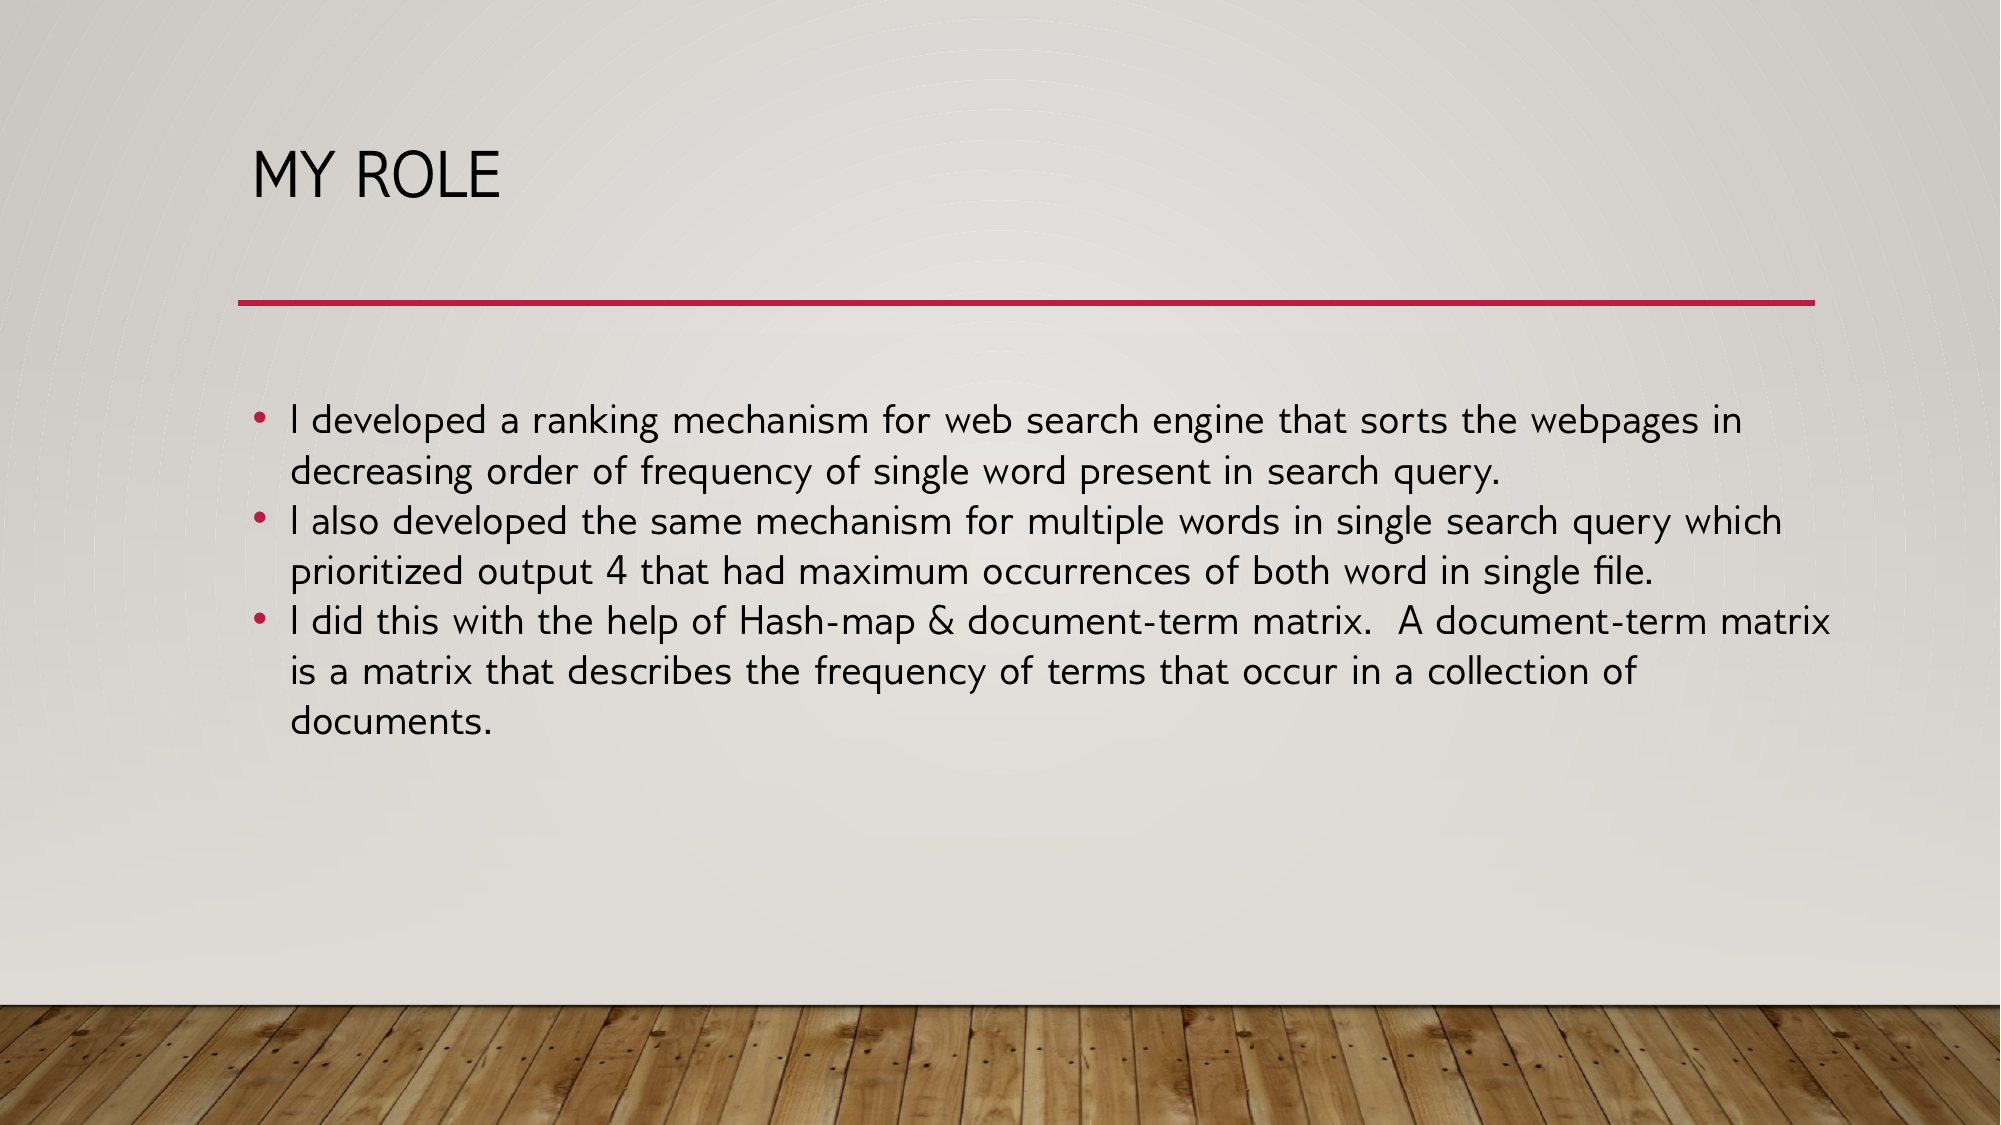

# MY ROLE
I developed a ranking mechanism for web search engine that sorts the webpages in decreasing order of frequency of single word present in search query.
I also developed the same mechanism for multiple words in single search query which prioritized output 4 that had maximum occurrences of both word in single file.
I did this with the help of Hash-map & document-term matrix.  A document-term matrix is a matrix that describes the frequency of terms that occur in a collection of documents.